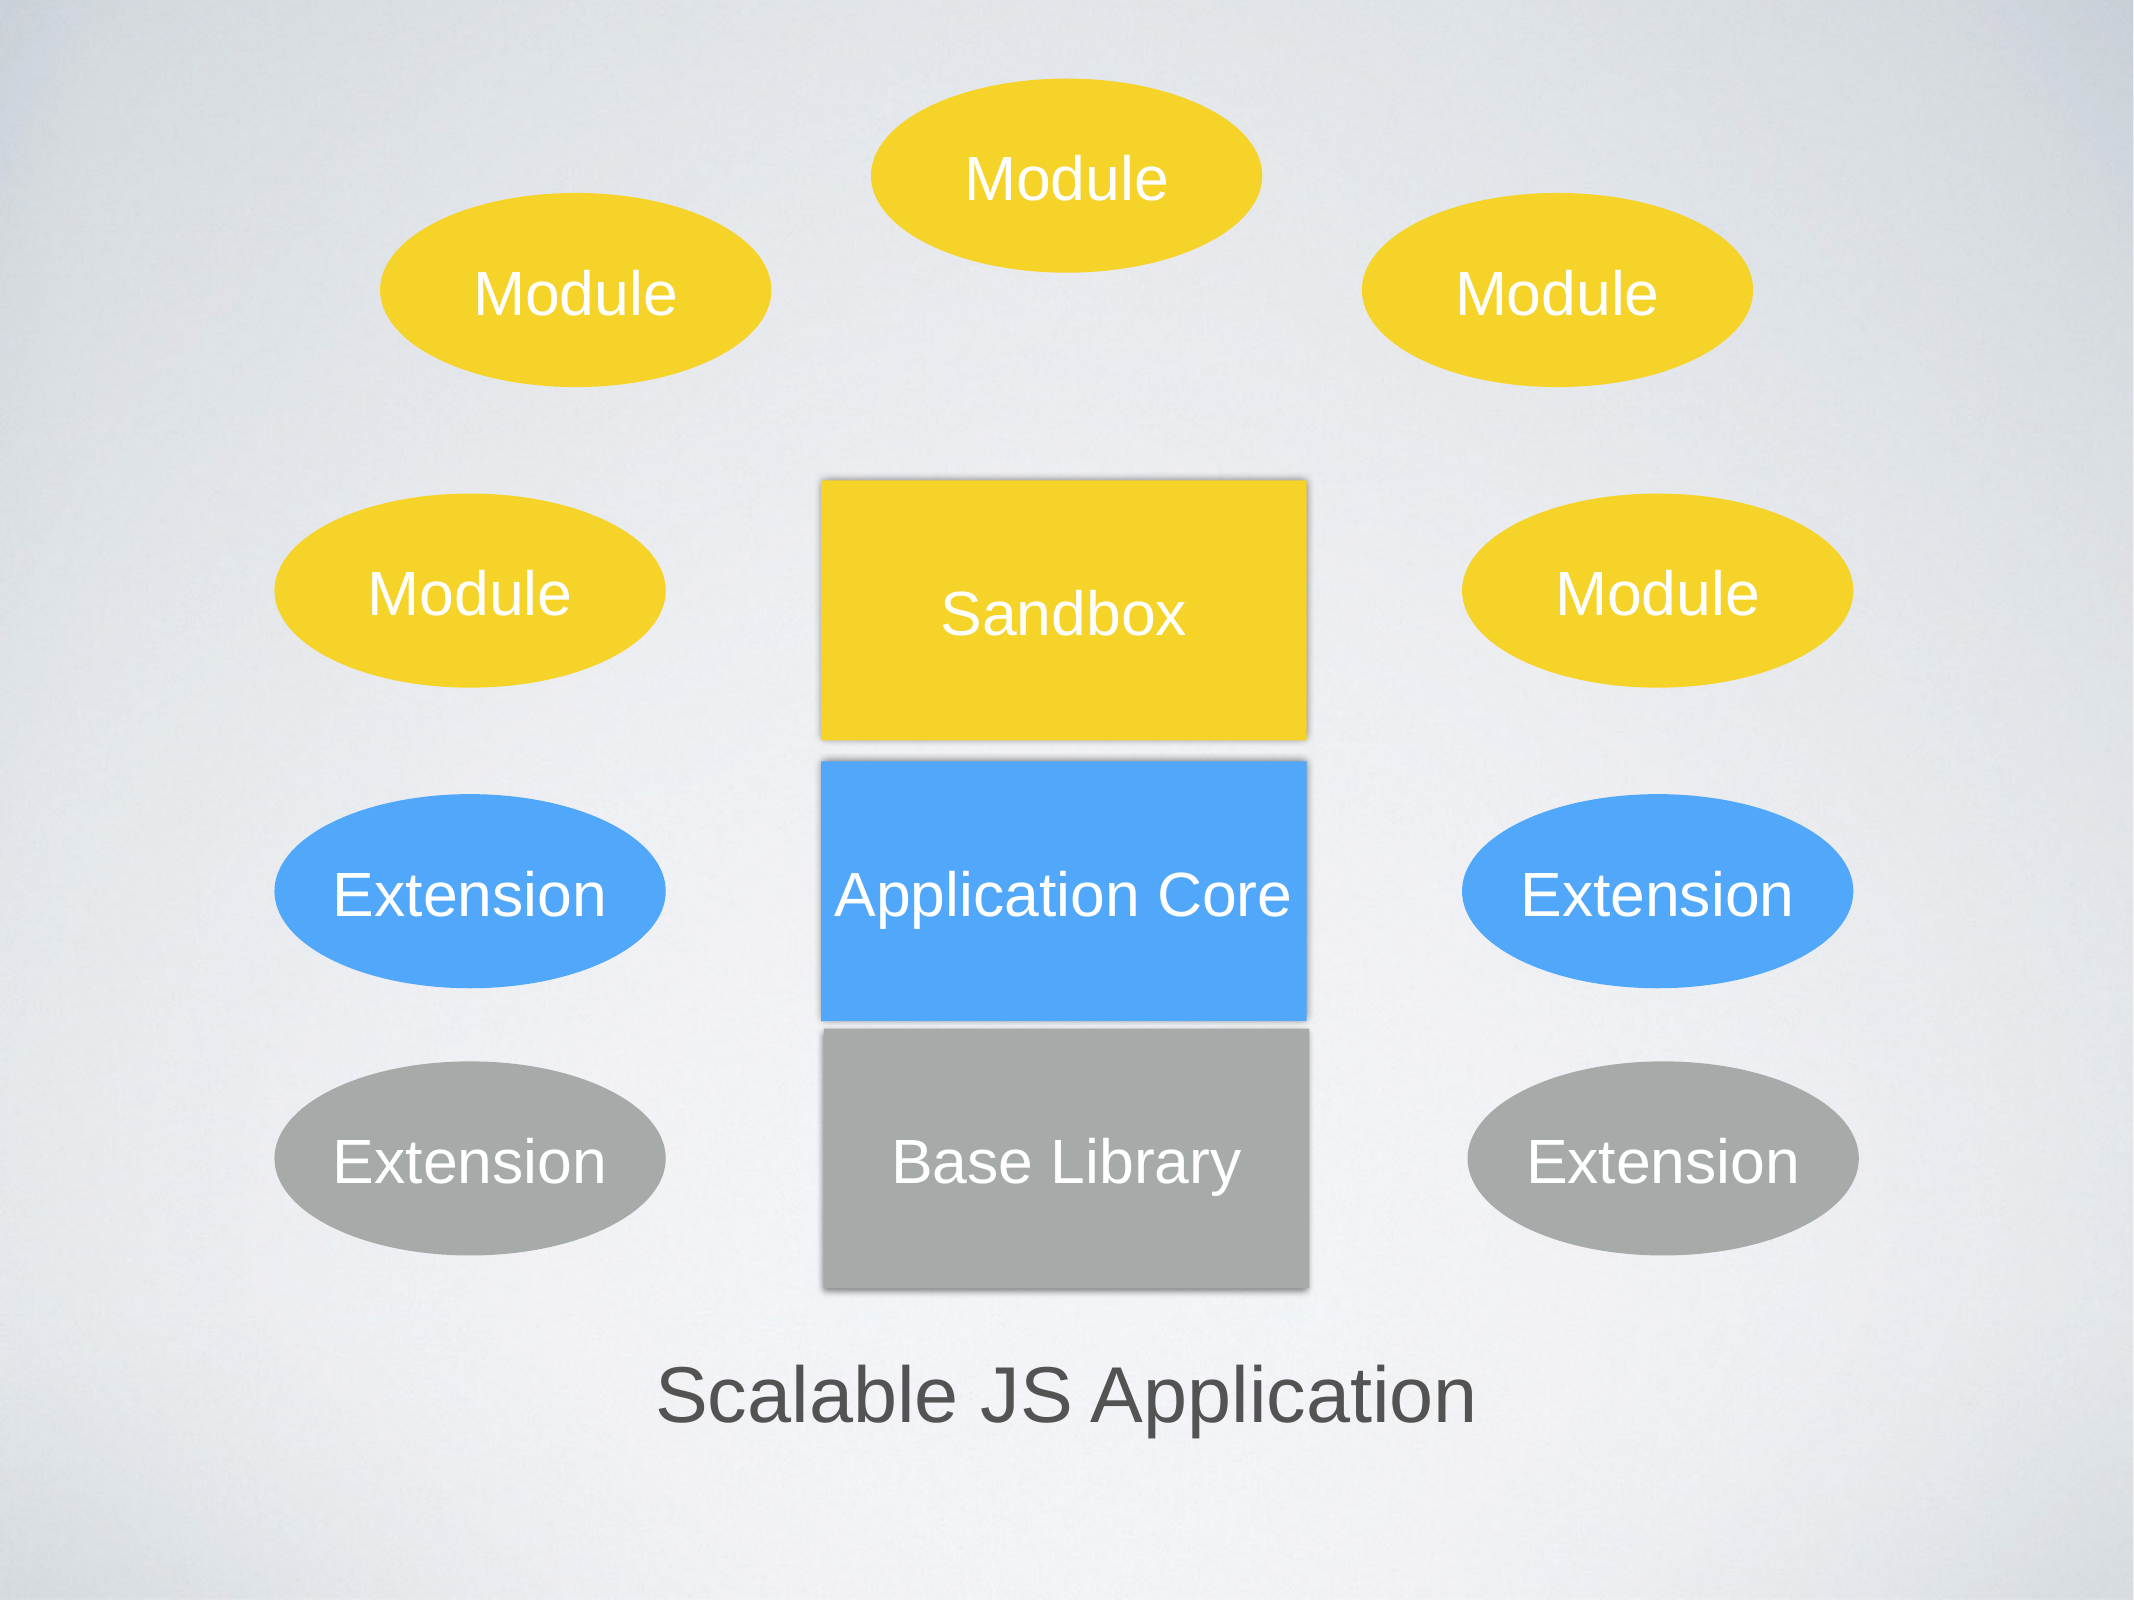

Module
Module
Module

Sandbox
Module
Module

Application Core
Extension
Extension

Base Library
Extension
Extension
Scalable JS Application